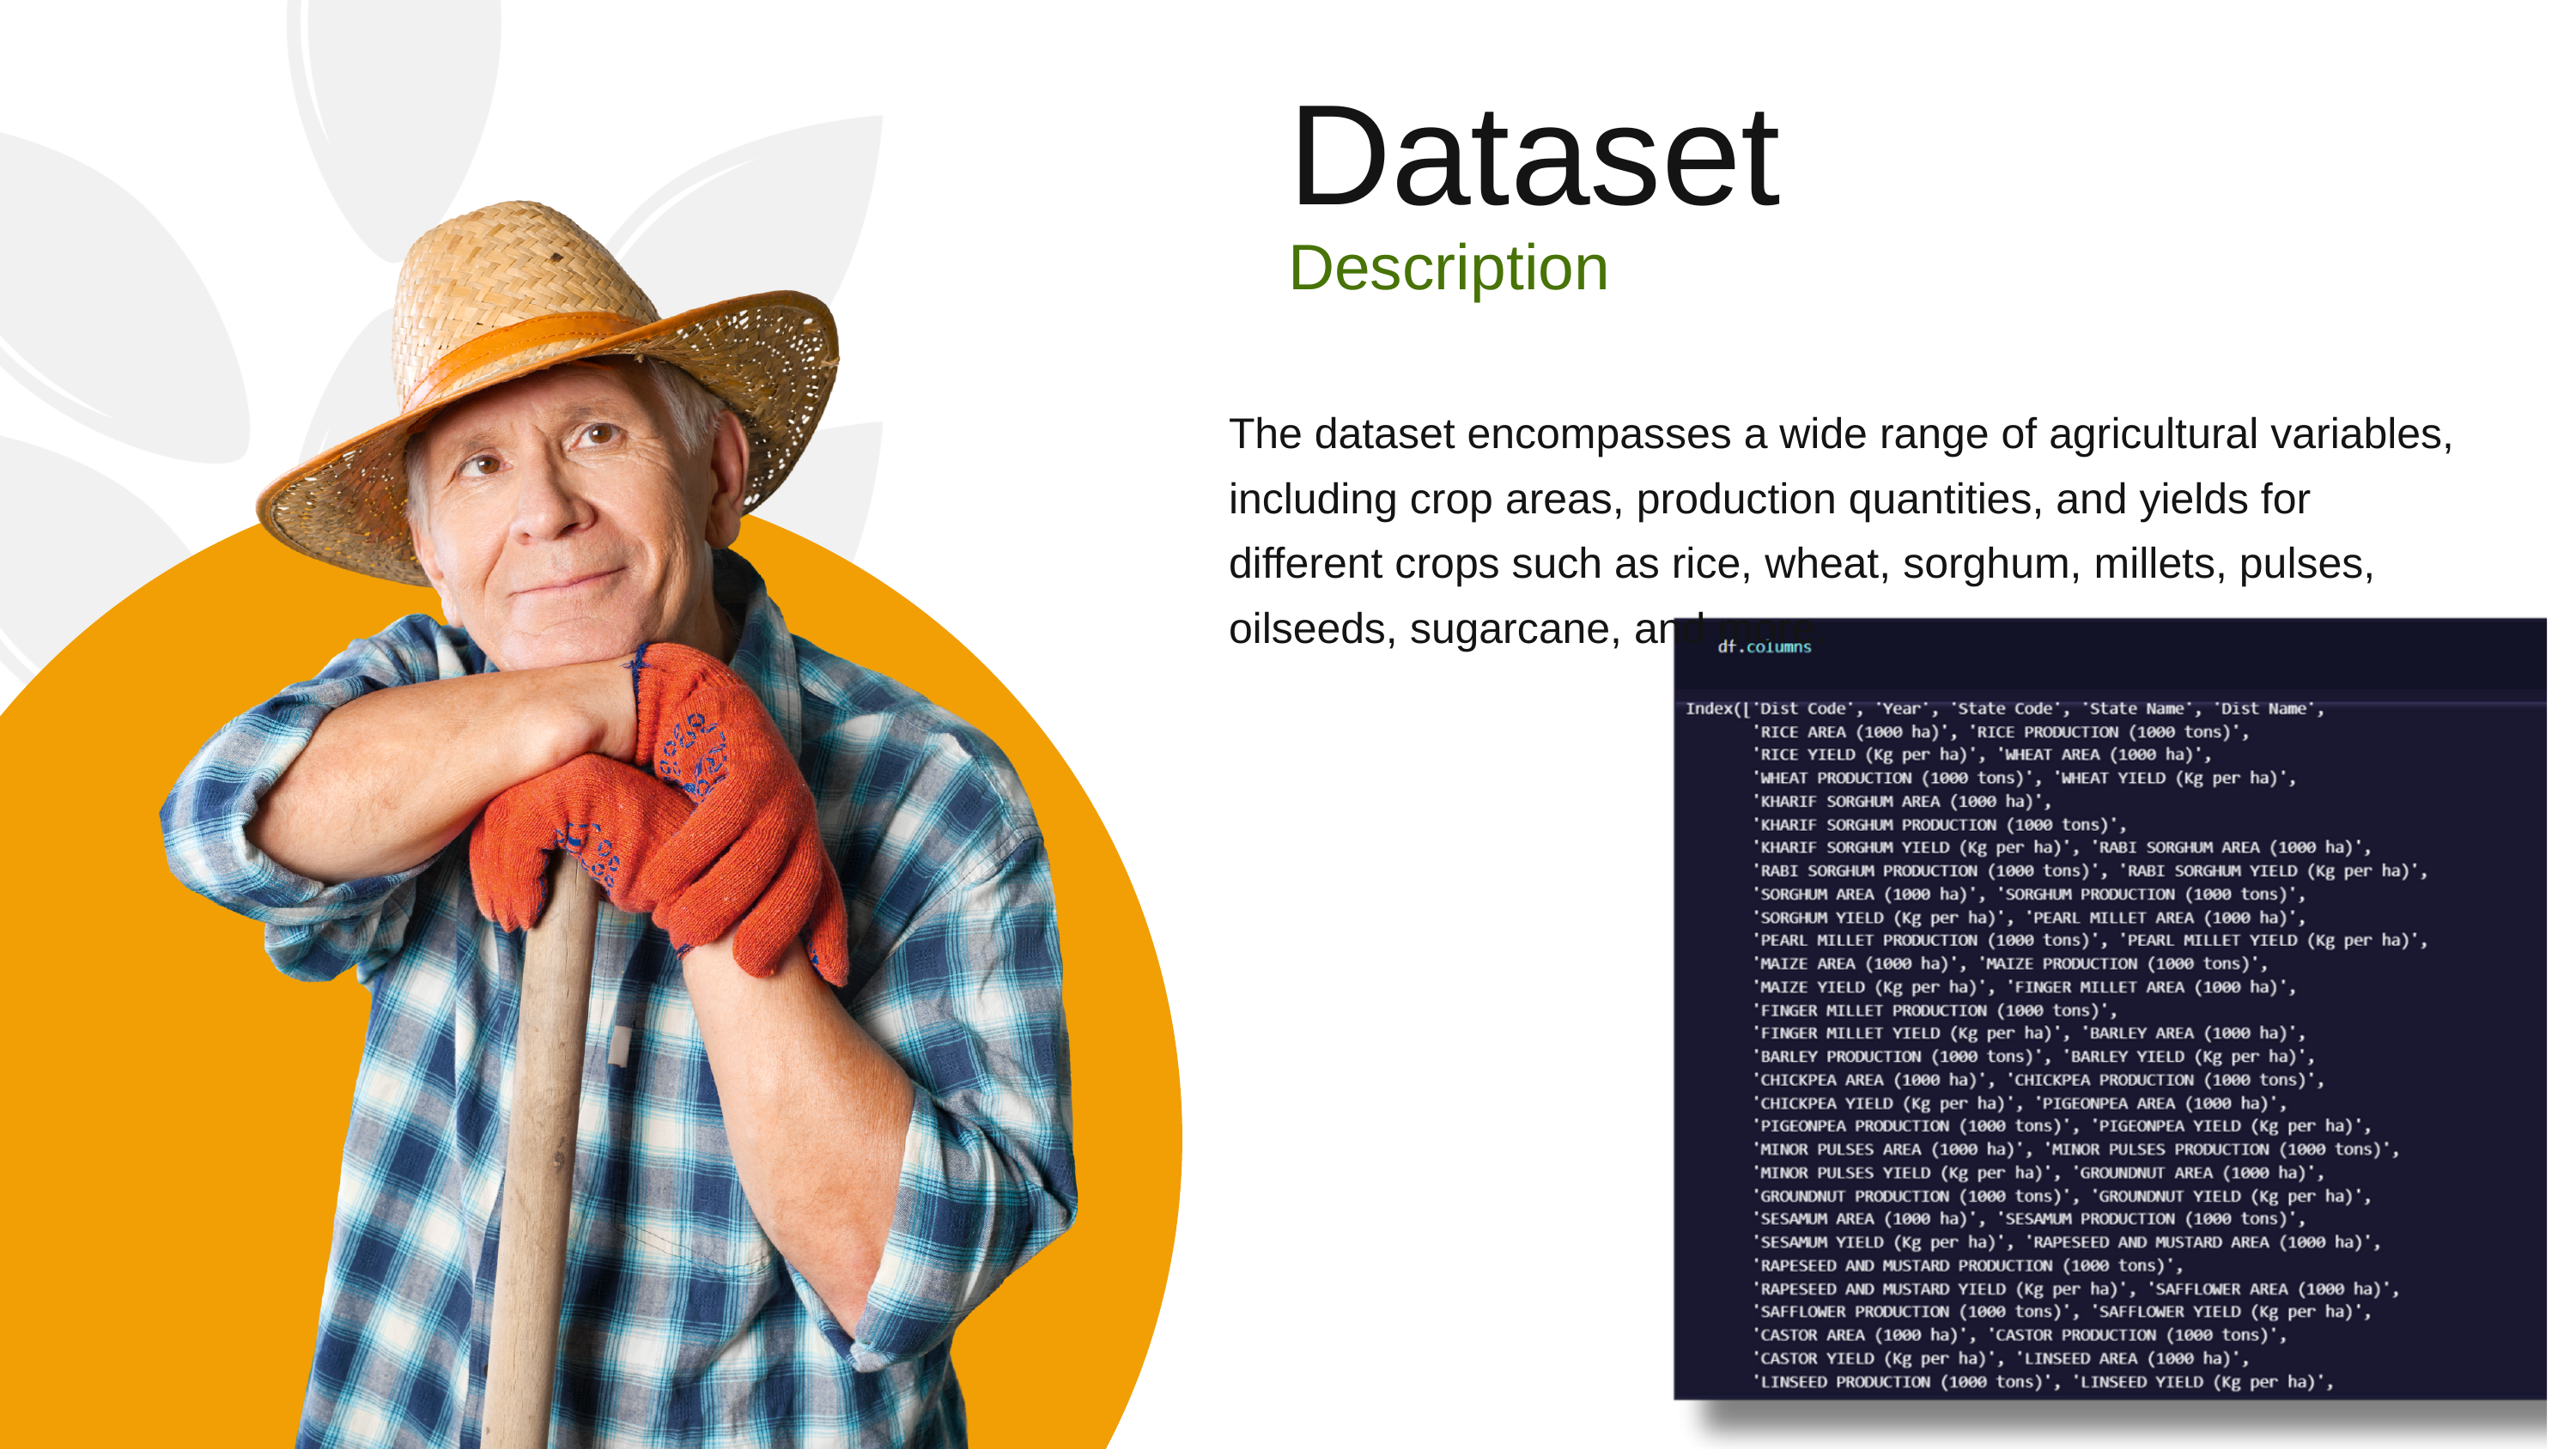

Dataset

Description
The dataset encompasses a wide range of agricultural variables, including crop areas, production quantities, and yields for different crops such as rice, wheat, sorghum, millets, pulses, oilseeds, sugarcane, and more.